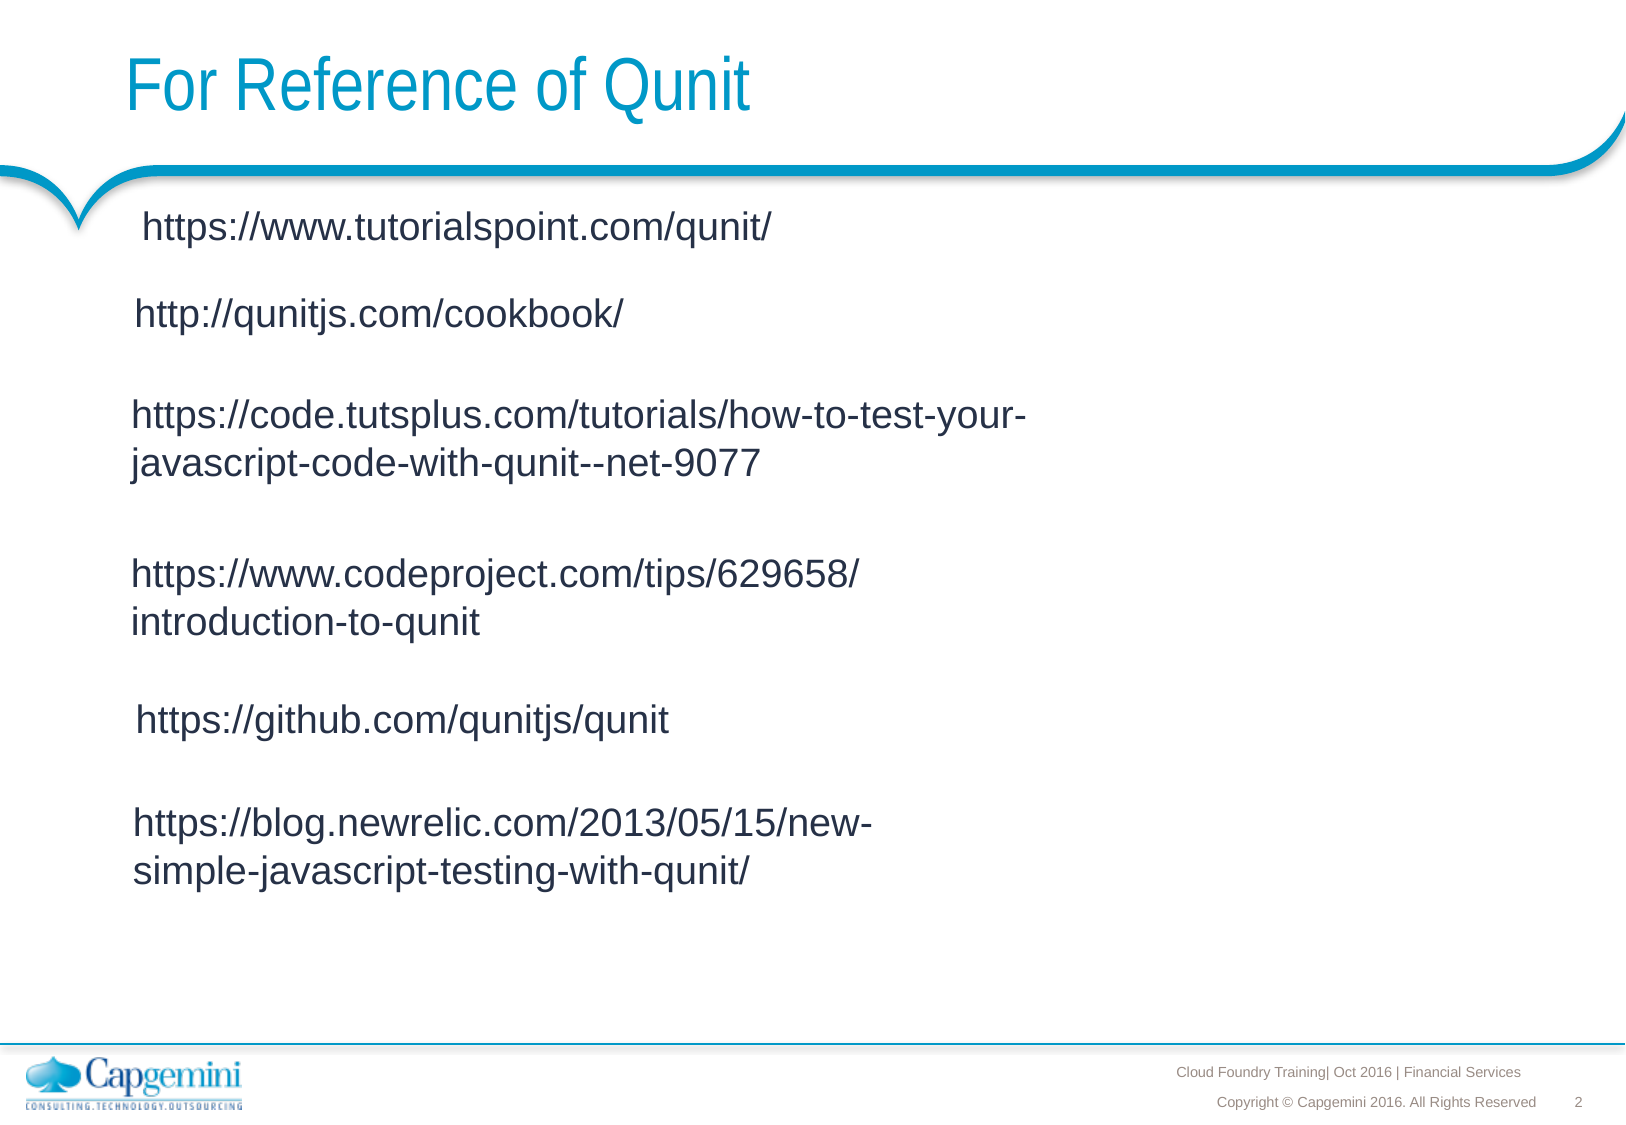

# For Reference of Qunit
https://www.tutorialspoint.com/qunit/
http://qunitjs.com/cookbook/

https://code.tutsplus.com/tutorials/how-to-test-your-javascript-code-with-qunit--net-9077

https://www.codeproject.com/tips/629658/introduction-to-qunit
https://github.com/qunitjs/qunit
https://blog.newrelic.com/2013/05/15/new-simple-javascript-testing-with-qunit/